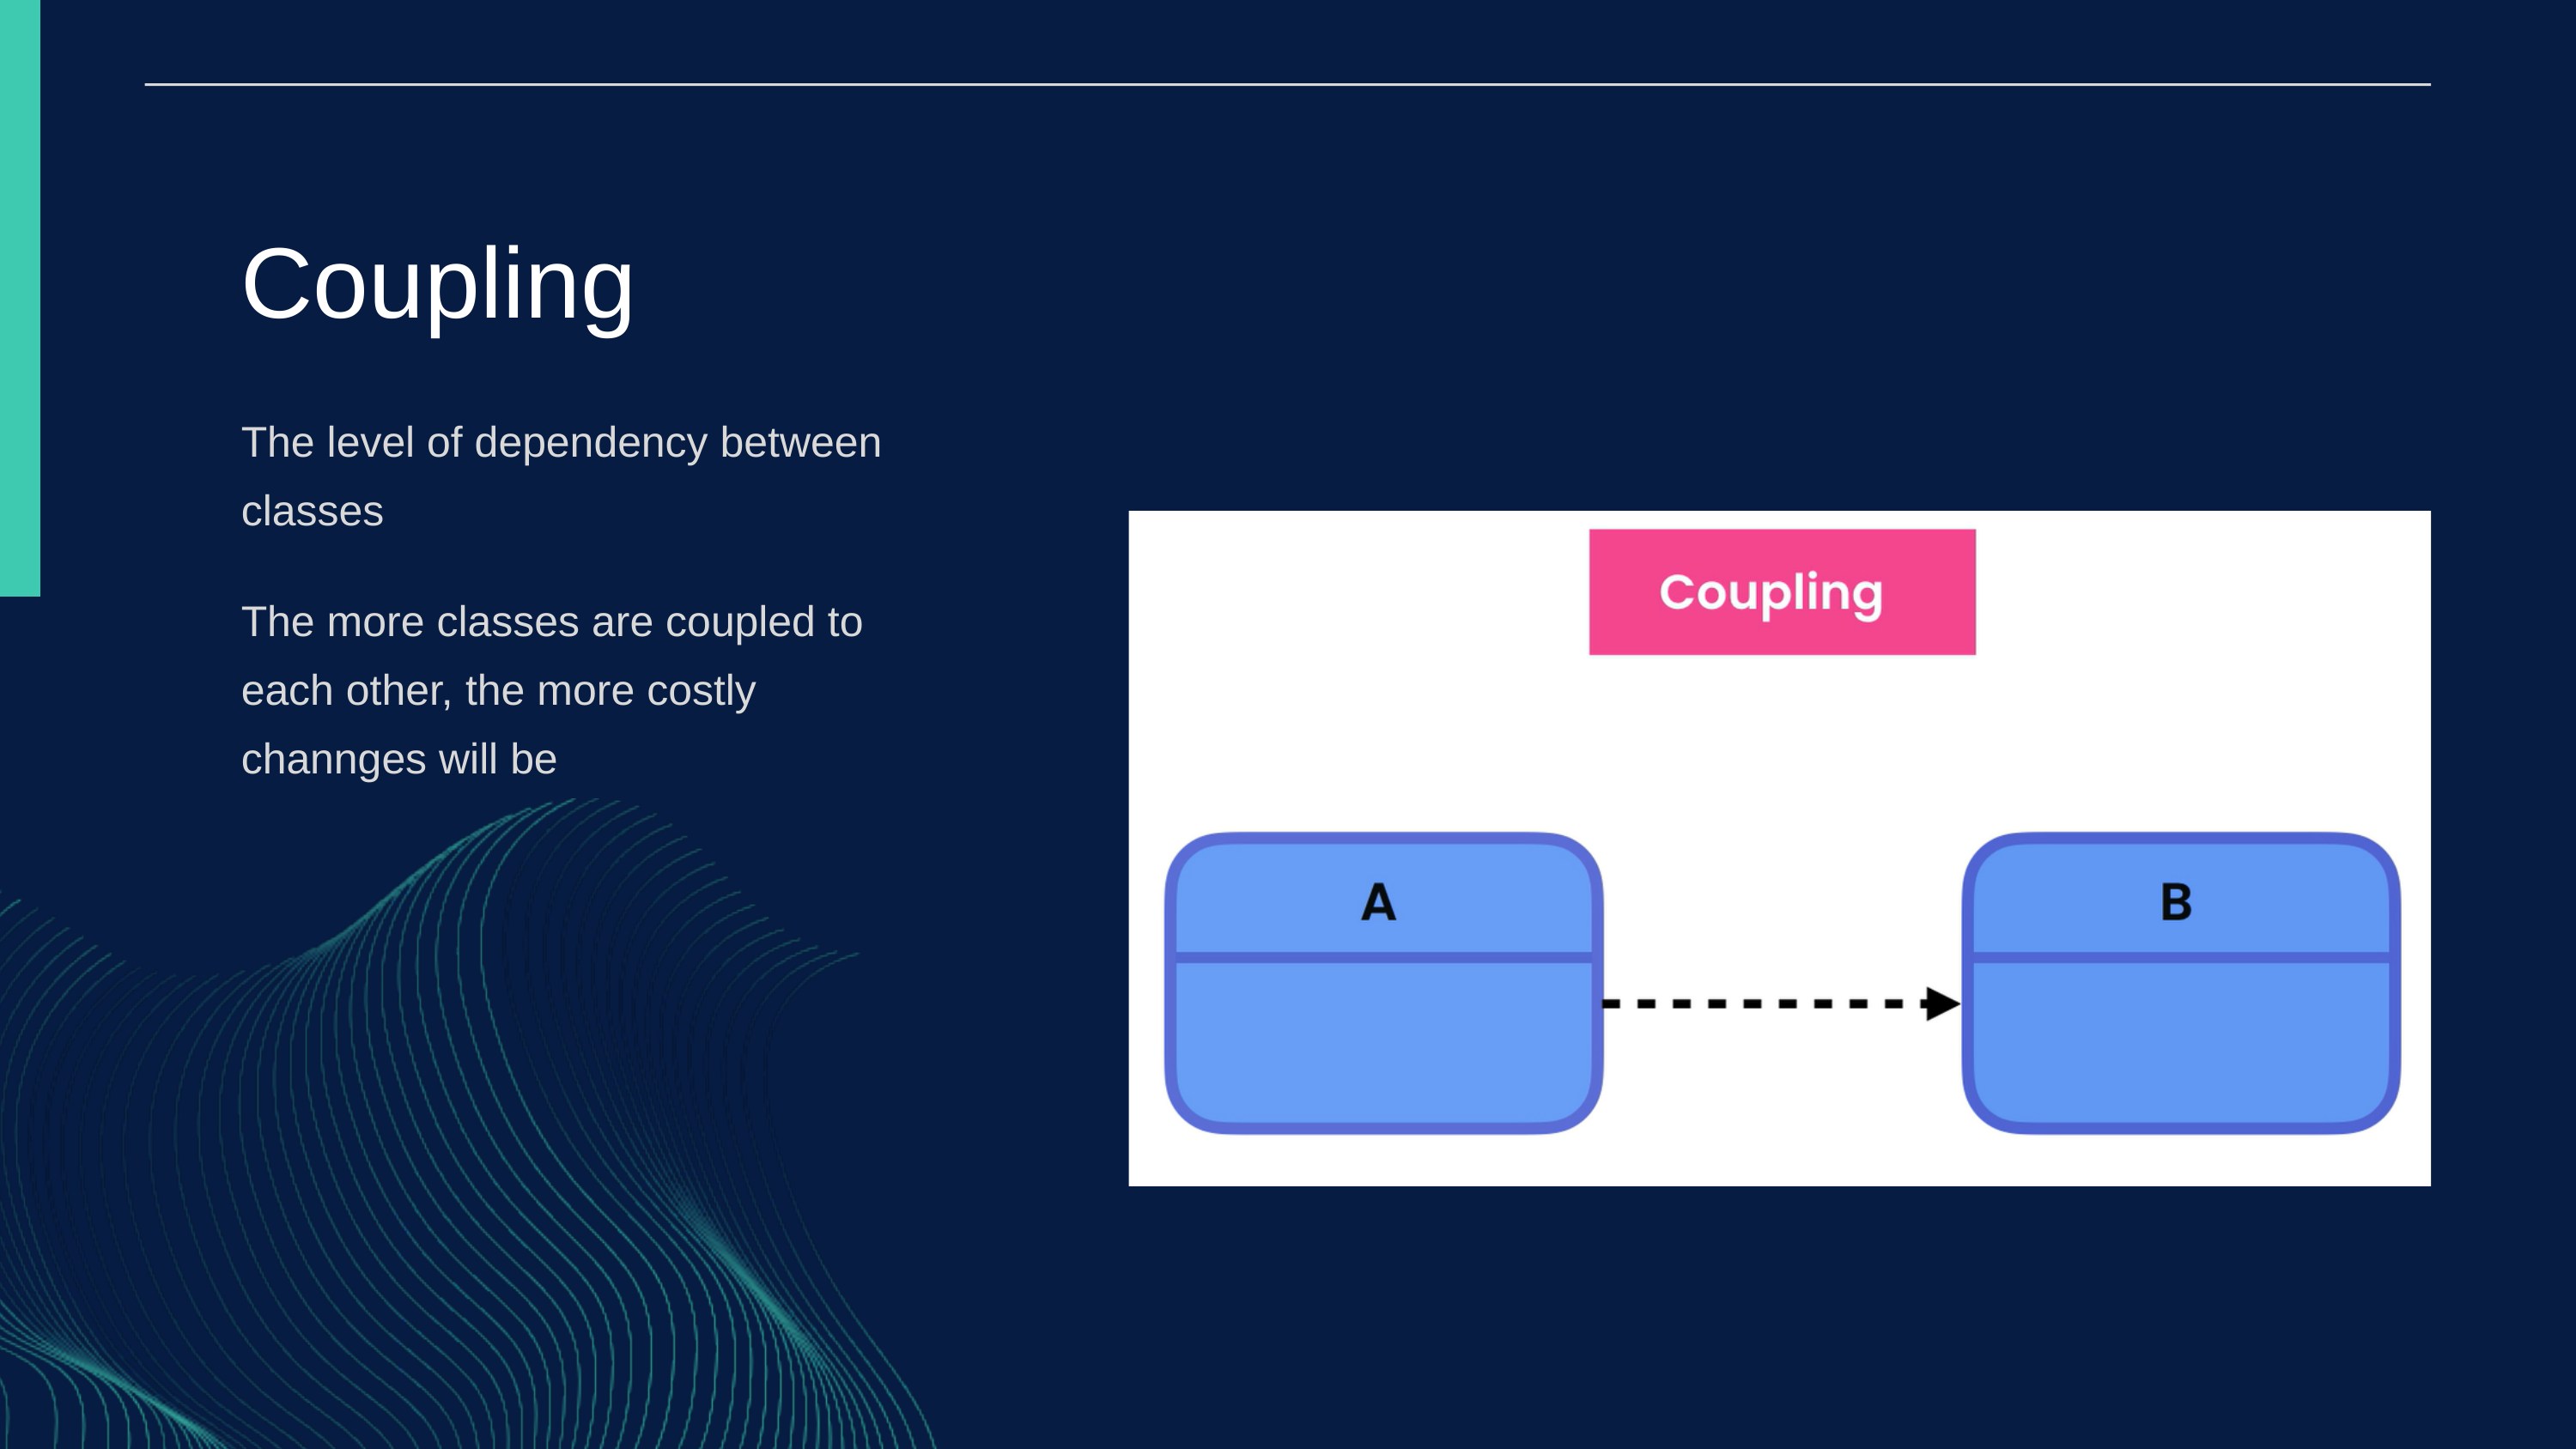

Coupling

The level of dependency between classes

The more classes are coupled to each other, the more costly channges will be